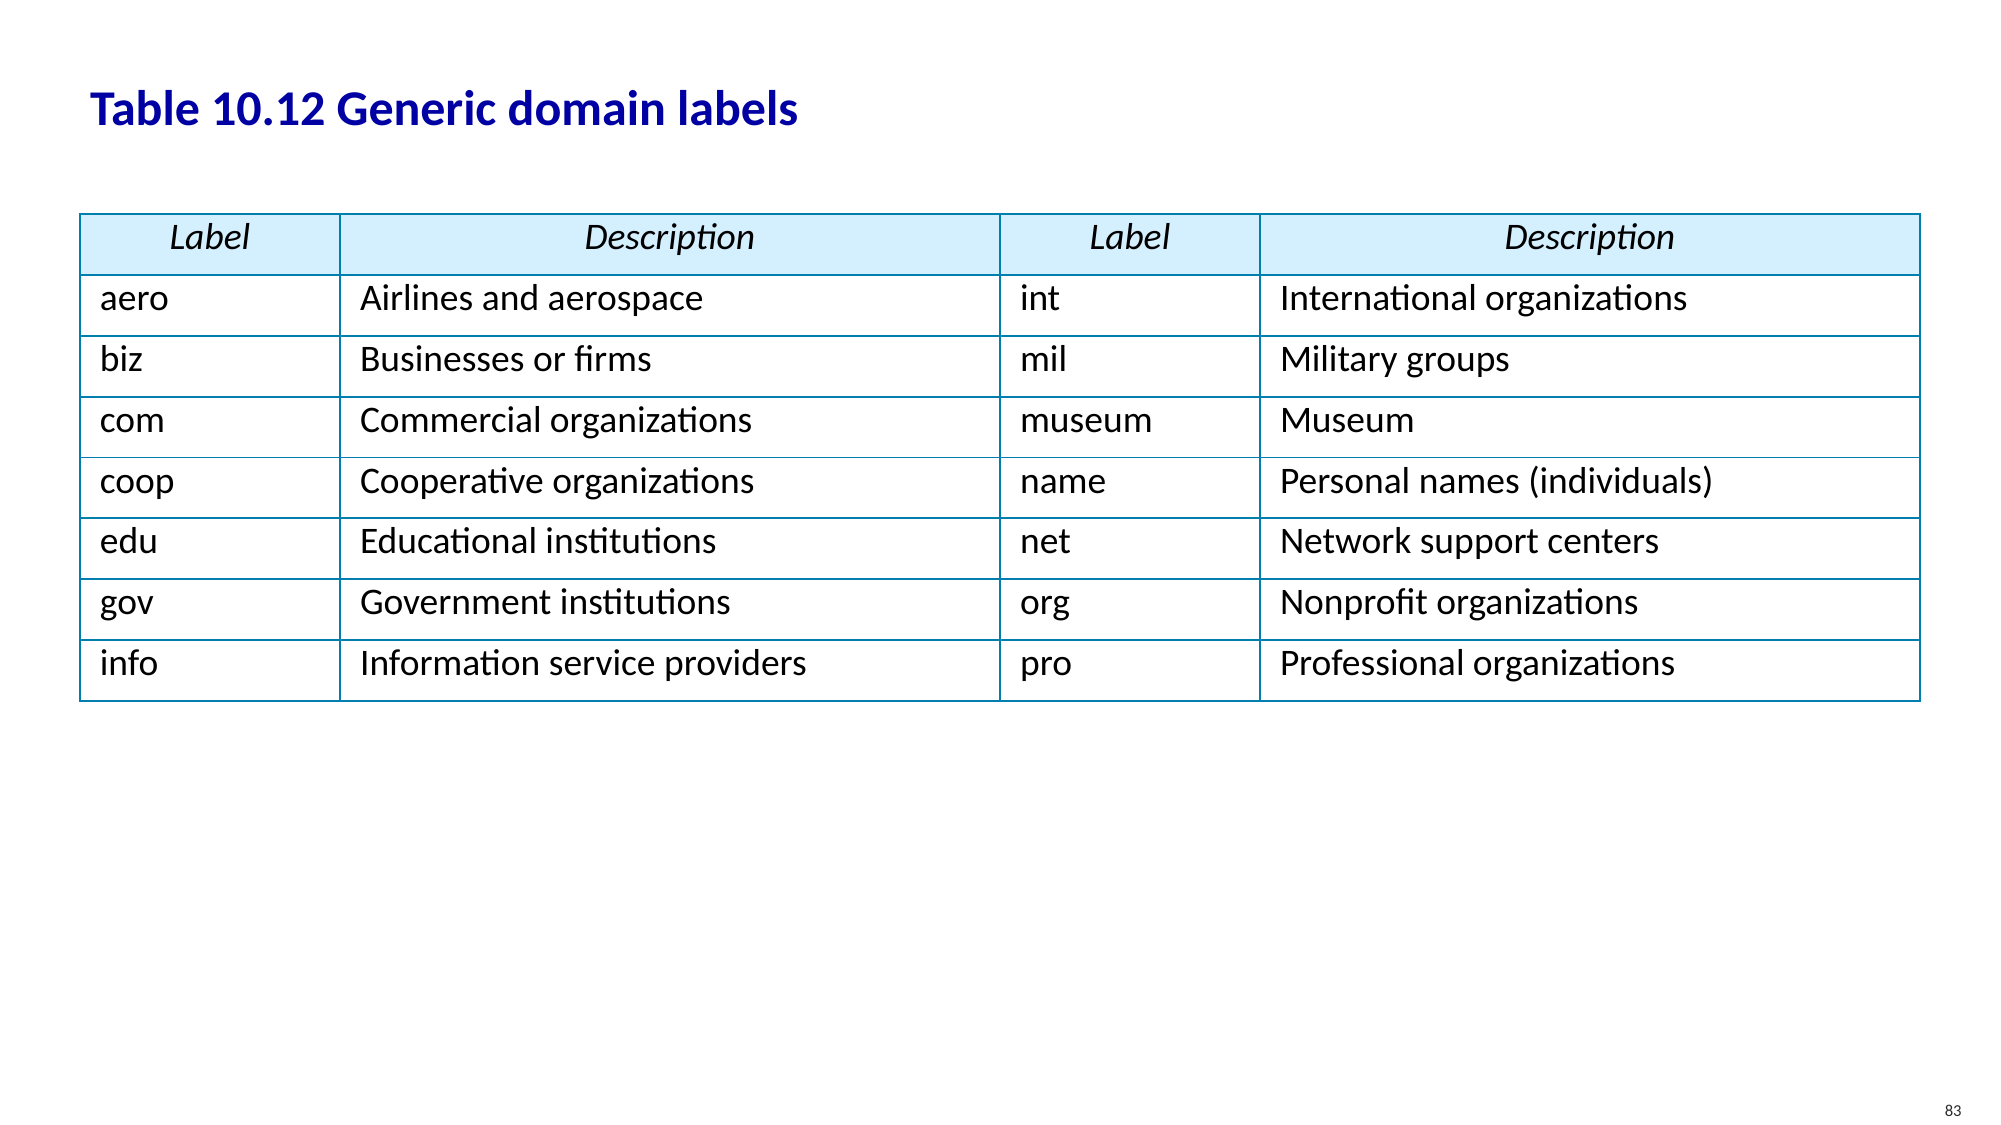

# Table 10.12 Generic domain labels
| Label | Description | Label | Description |
| --- | --- | --- | --- |
| aero | Airlines and aerospace | int | International organizations |
| biz | Businesses or firms | mil | Military groups |
| com | Commercial organizations | museum | Museum |
| coop | Cooperative organizations | name | Personal names (individuals) |
| edu | Educational institutions | net | Network support centers |
| gov | Government institutions | org | Nonprofit organizations |
| info | Information service providers | pro | Professional organizations |
83